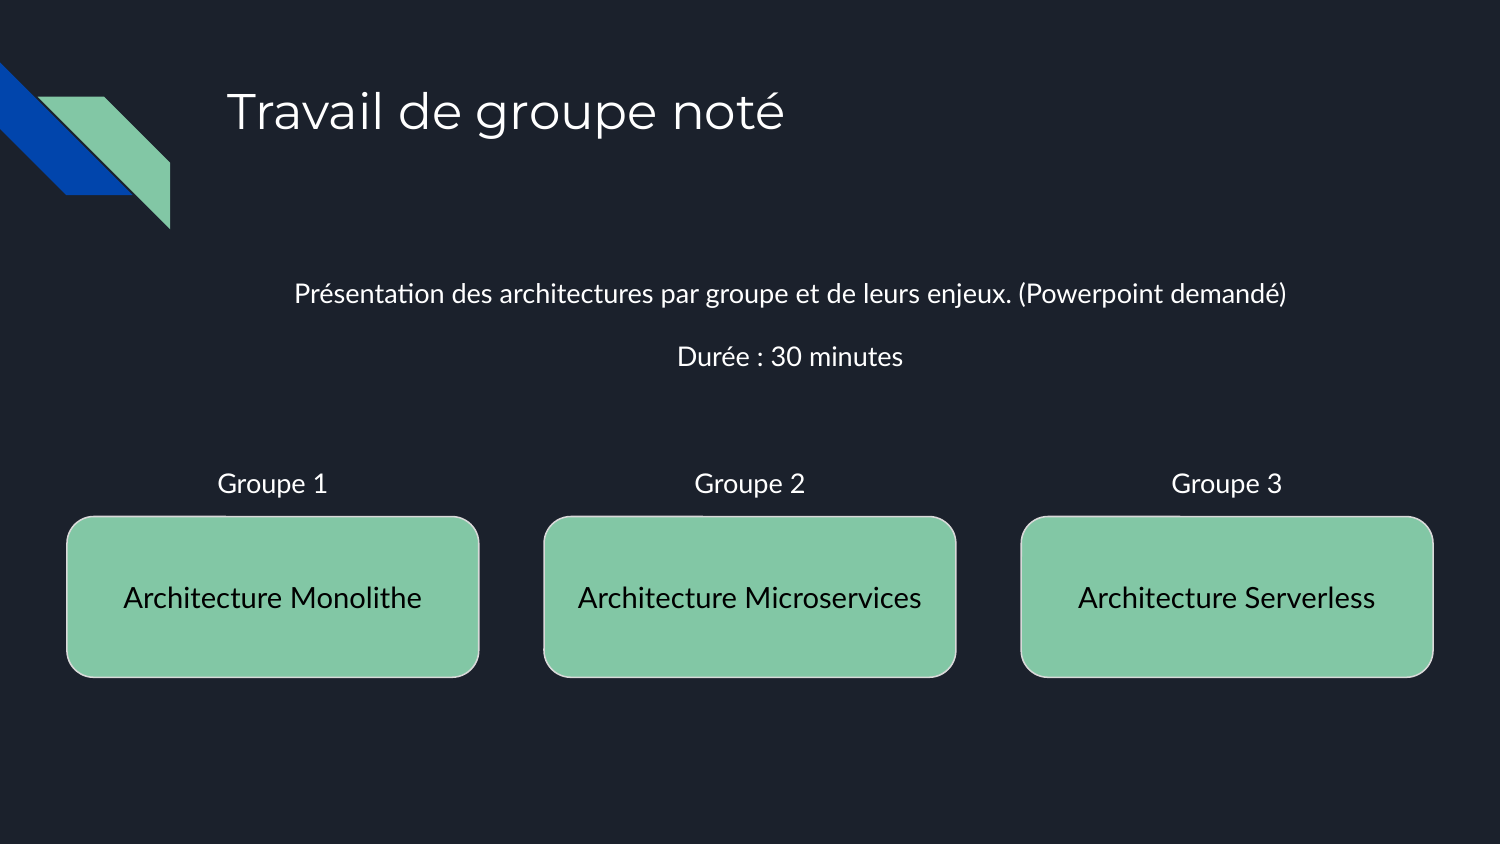

# Travail de groupe noté
Présentation des architectures par groupe et de leurs enjeux. (Powerpoint demandé)
Durée : 30 minutes
Groupe 1
Groupe 2
Groupe 3
Architecture Monolithe
Architecture Microservices
Architecture Serverless